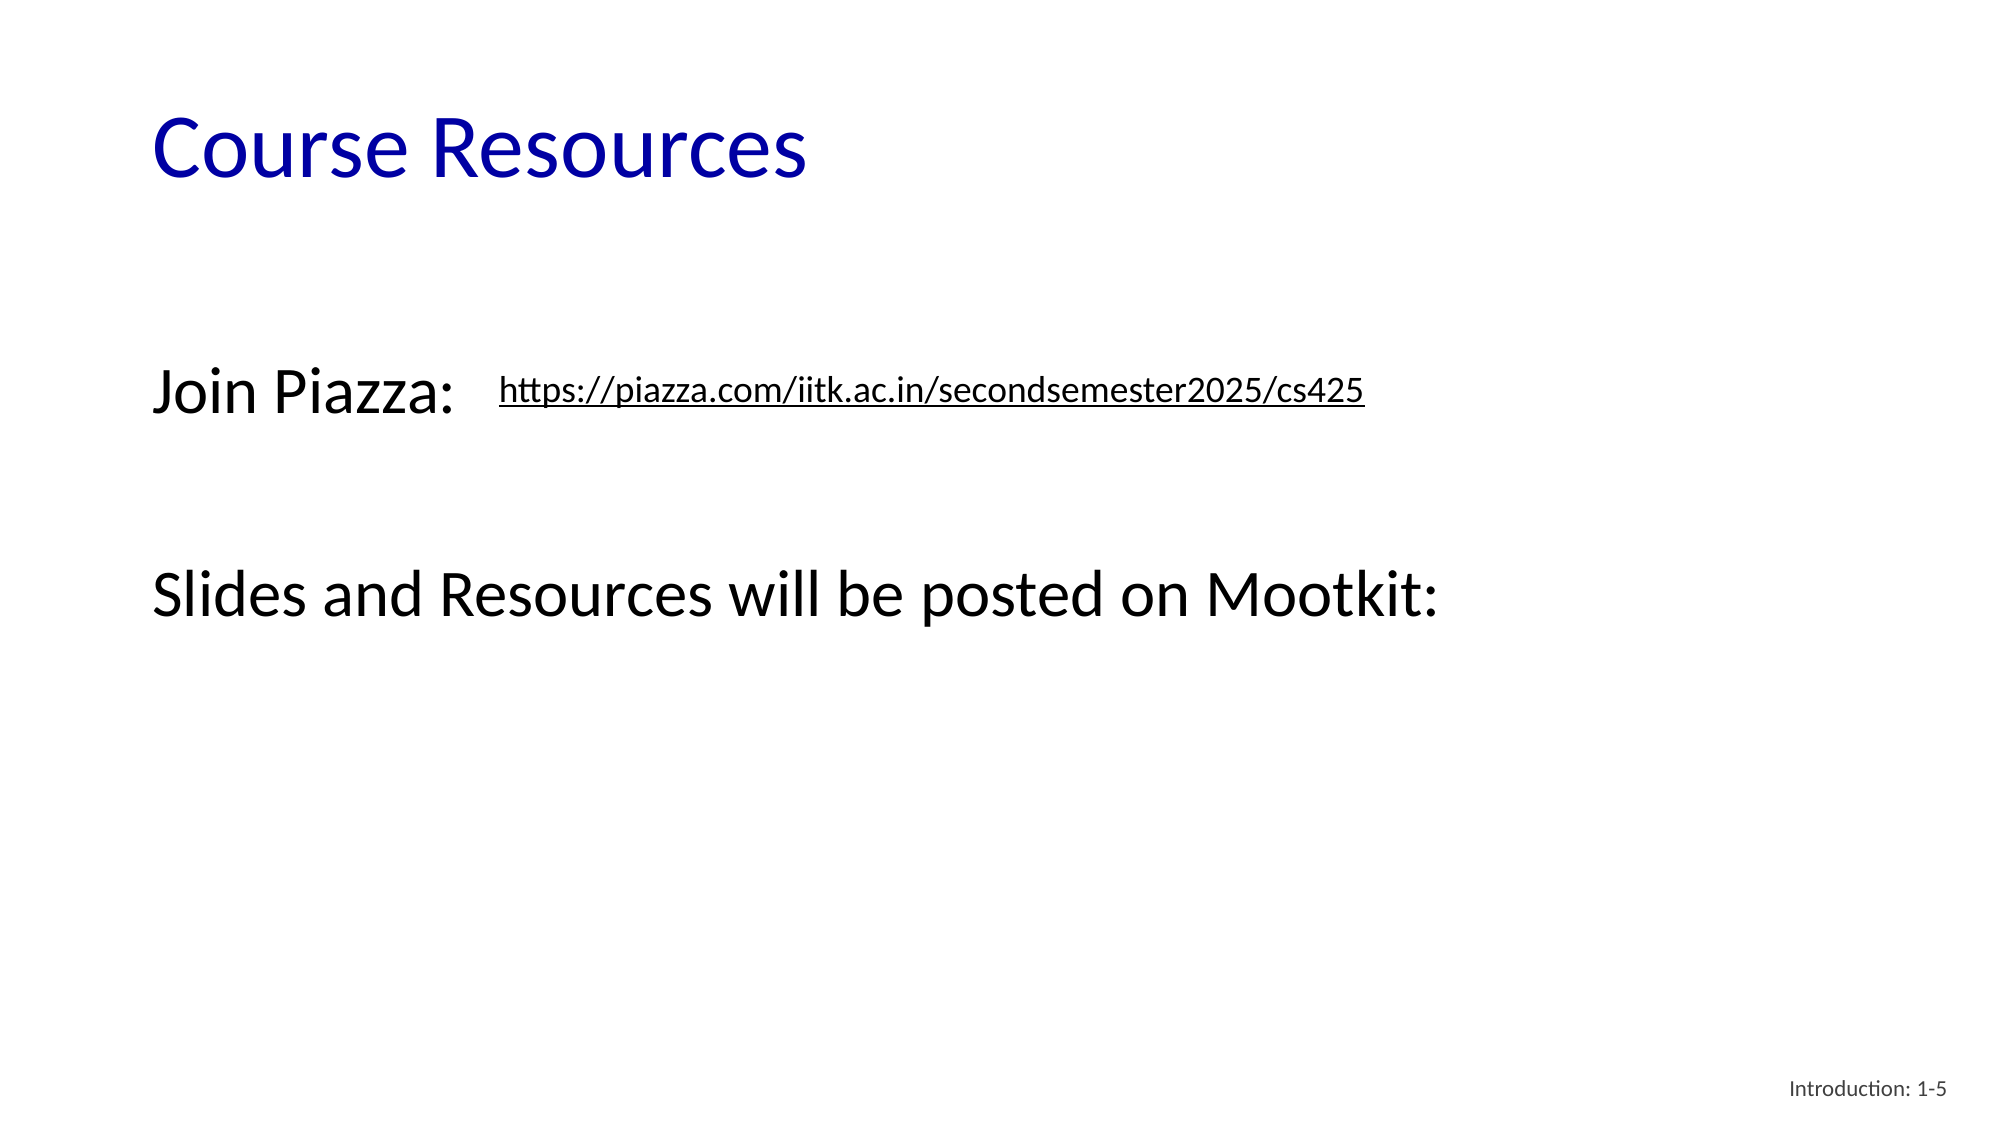

# Course Resources
Join Piazza:
https://piazza.com/iitk.ac.in/secondsemester2025/cs425
Slides and Resources will be posted on Mootkit:
Introduction: 1-5